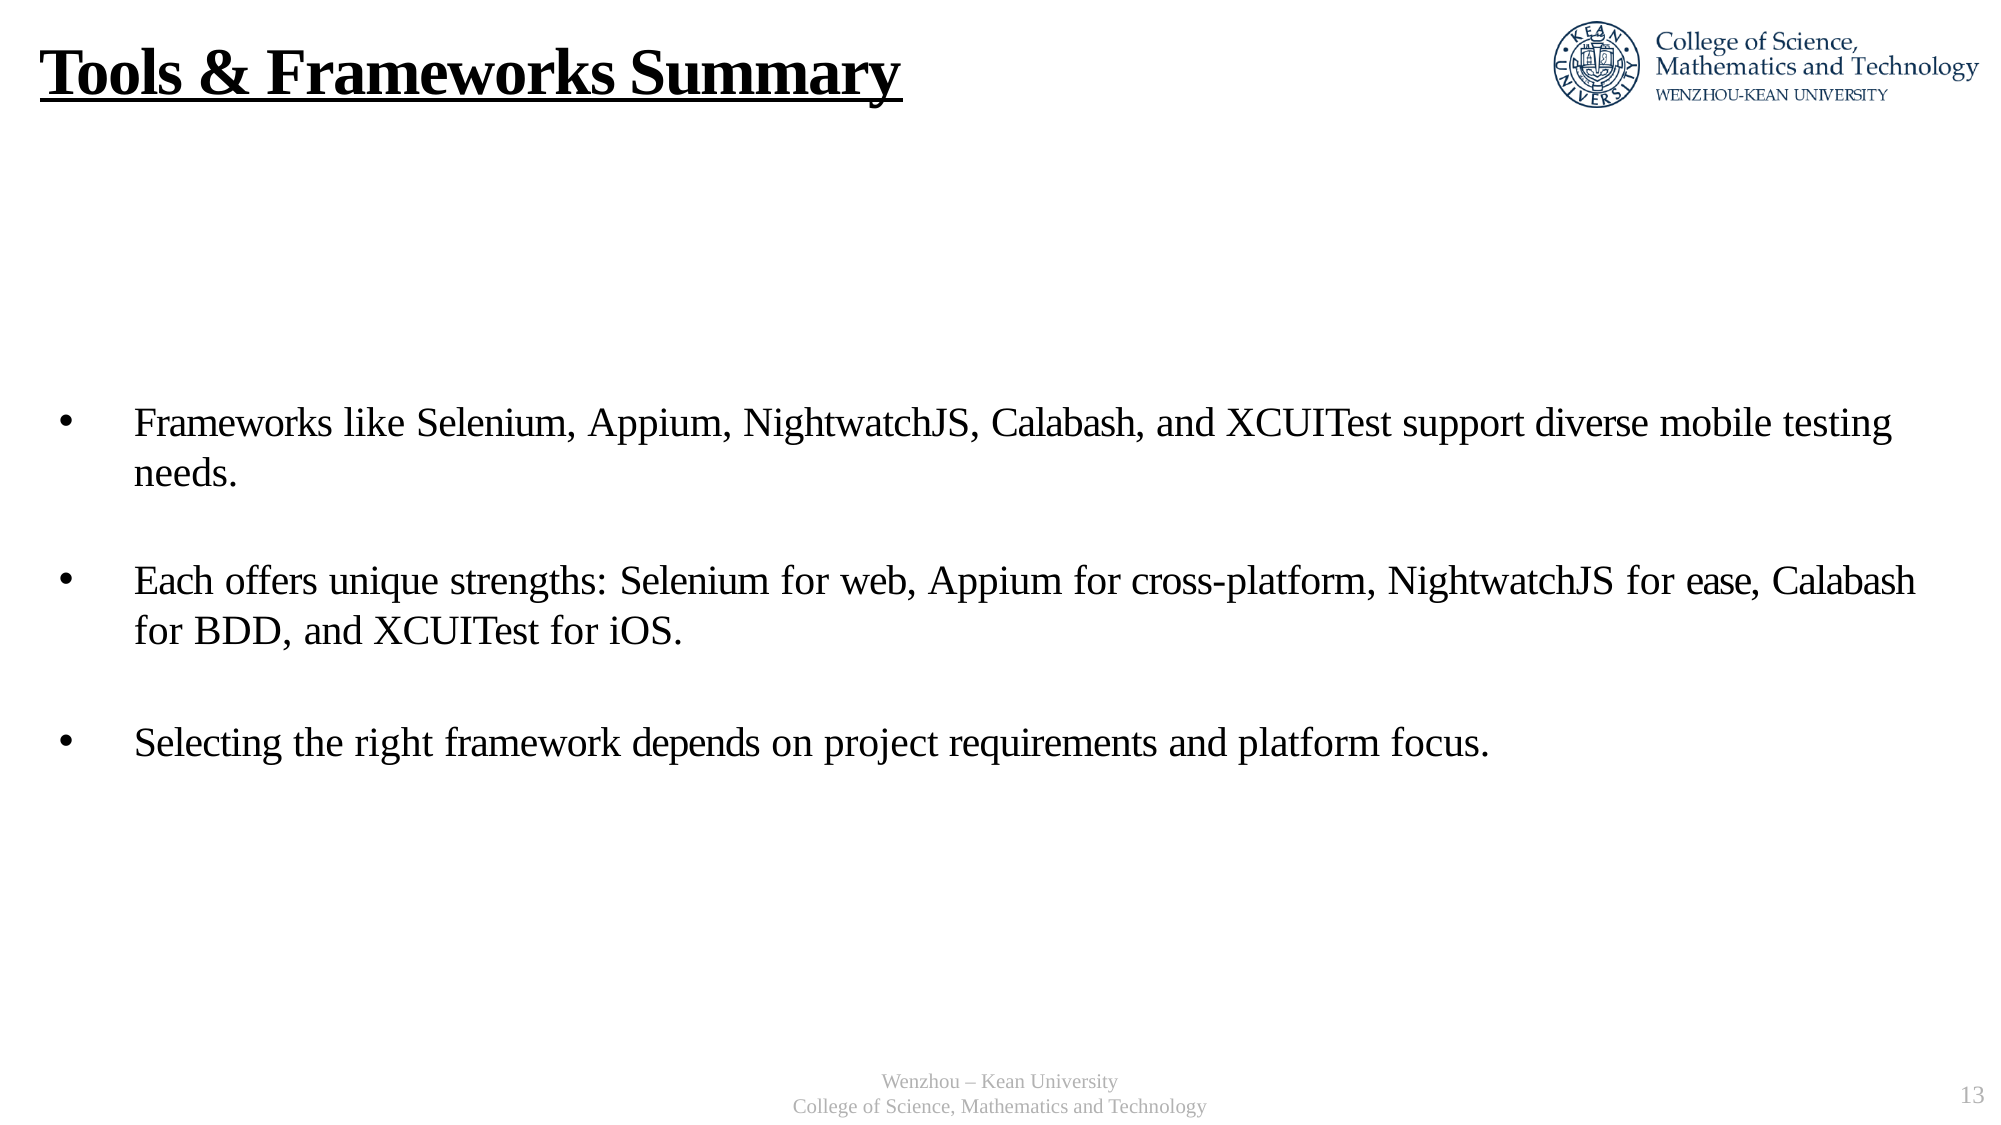

# Tools & Frameworks Summary
Frameworks like Selenium, Appium, NightwatchJS, Calabash, and XCUITest support diverse mobile testing needs.

Each offers unique strengths: Selenium for web, Appium for cross-platform, NightwatchJS for ease, Calabash for BDD, and XCUITest for iOS.

Selecting the right framework depends on project requirements and platform focus.
Wenzhou – Kean University
College of Science, Mathematics and Technology
13